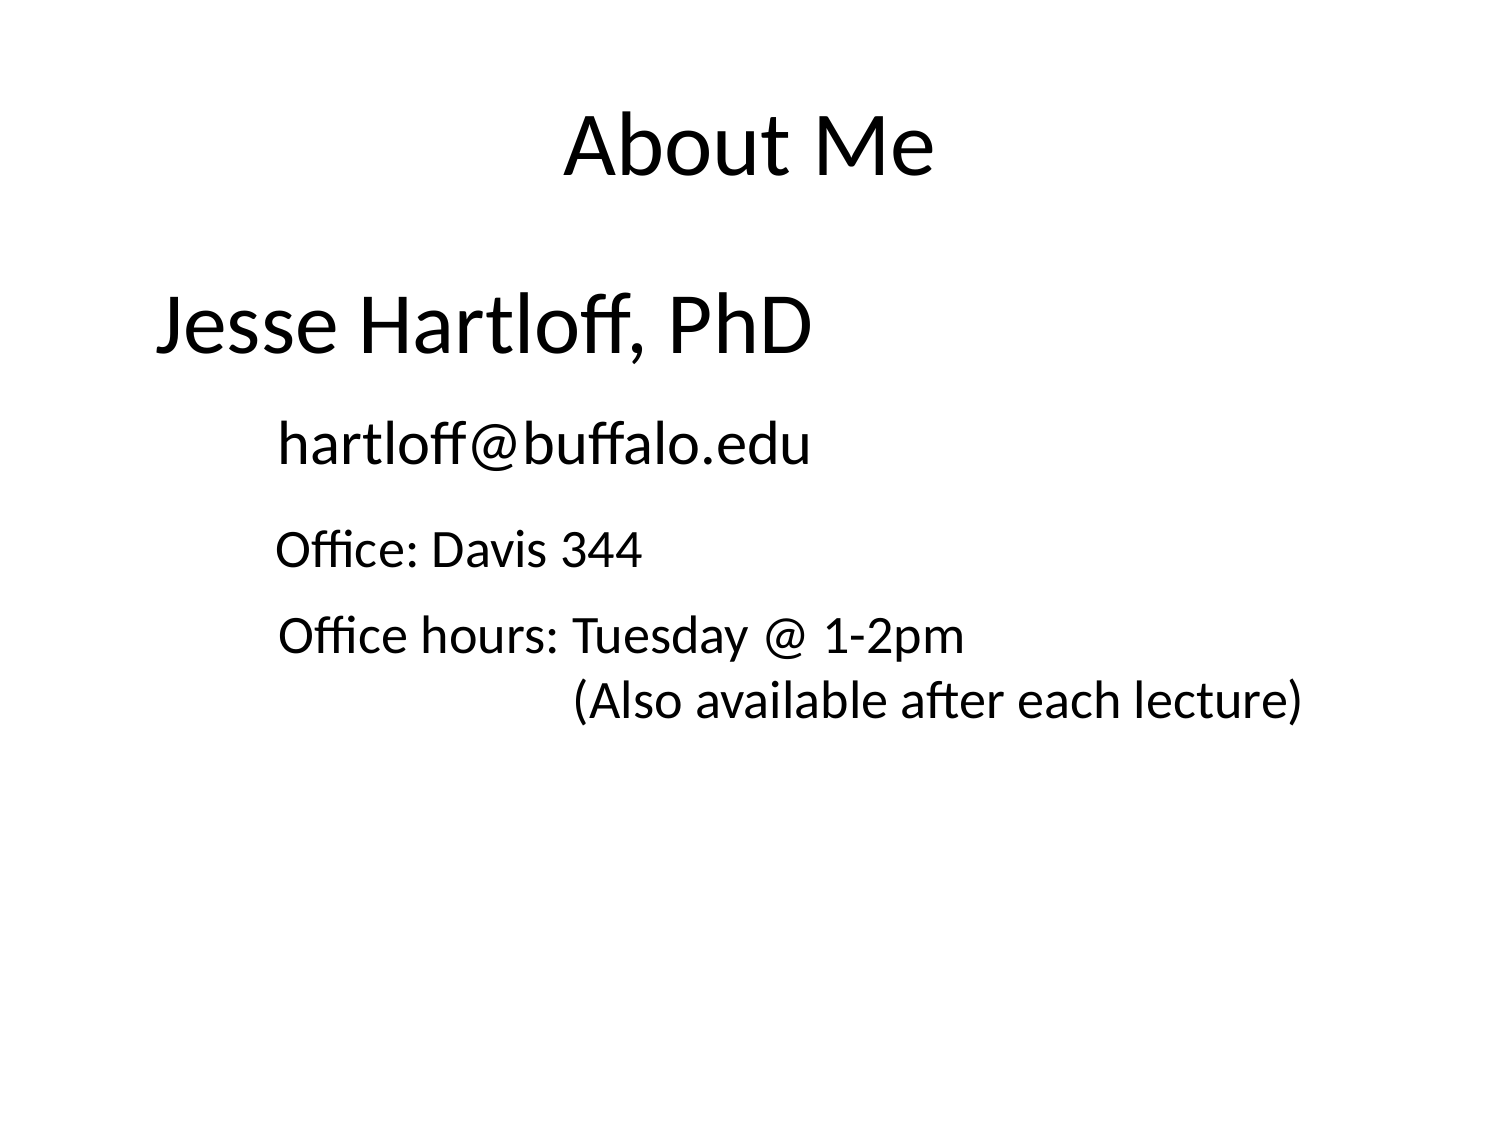

# About Me
Jesse Hartloff, PhD
hartloff@buffalo.edu
Office: Davis 344
Office hours: Tuesday @ 1-2pm
                        (Also available after each lecture)